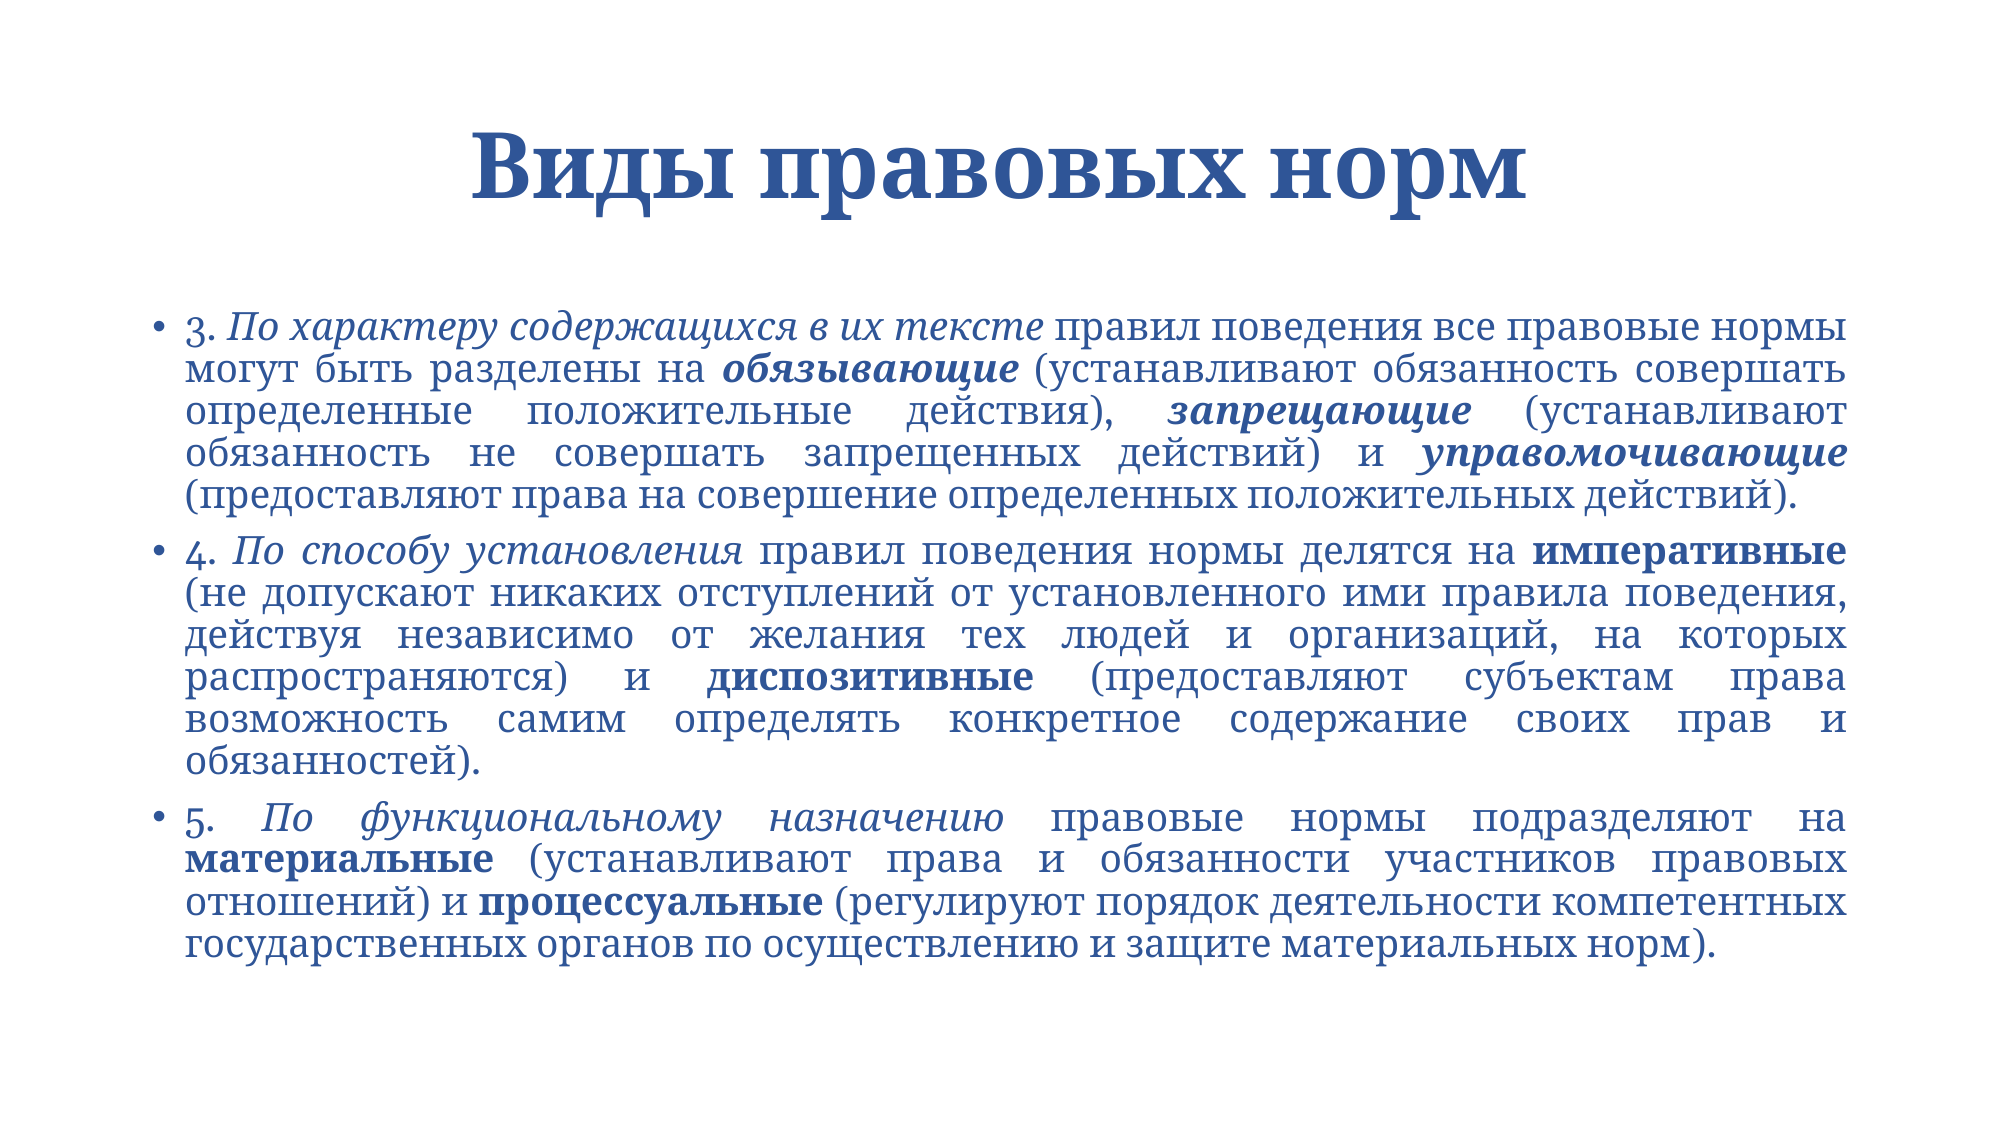

# Виды правовых норм
3. По характеру содержащихся в их тексте правил поведения все правовые нормы могут быть разделены на обязывающие (устанавливают обязанность совершать определенные положительные действия), запрещающие (устанавливают обязанность не совершать запрещенных действий) и управомочивающие (предоставляют права на совершение определенных положительных действий).
4. По способу установления правил поведения нормы делятся на императивные (не допускают никаких отступлений от установленного ими правила поведения, действуя независимо от желания тех людей и организаций, на которых распространяются) и диспозитивные (предоставляют субъектам права возможность самим определять конкретное содержание своих прав и обязанностей).
5. По функциональному назначению правовые нормы подразделяют на материальные (устанавливают права и обязанности участников правовых отношений) и процессуальные (регулируют порядок деятельности компетентных государственных органов по осуществлению и защите материальных норм).